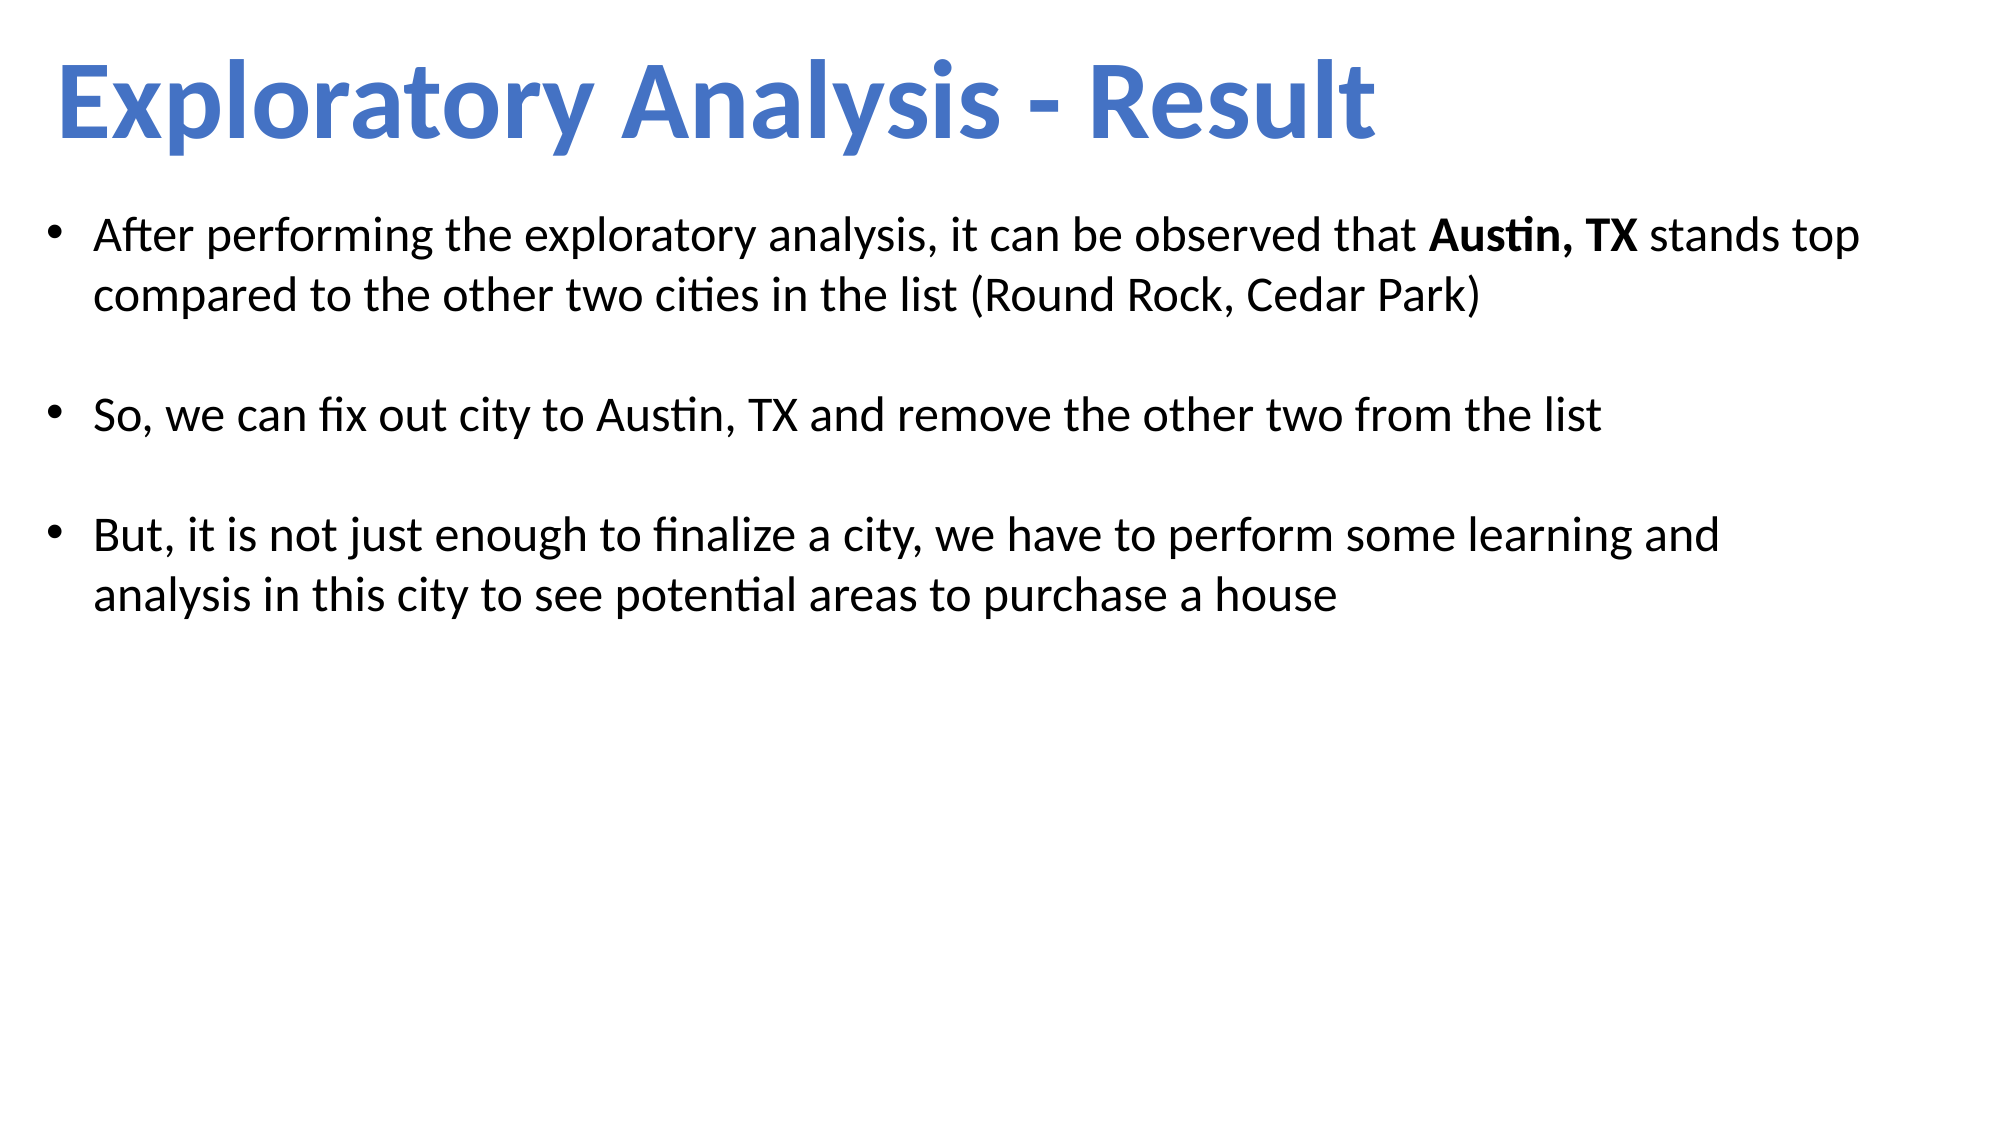

Exploratory Analysis - Result
After performing the exploratory analysis, it can be observed that Austin, TX stands top compared to the other two cities in the list (Round Rock, Cedar Park)

So, we can fix out city to Austin, TX and remove the other two from the list

But, it is not just enough to finalize a city, we have to perform some learning and analysis in this city to see potential areas to purchase a house